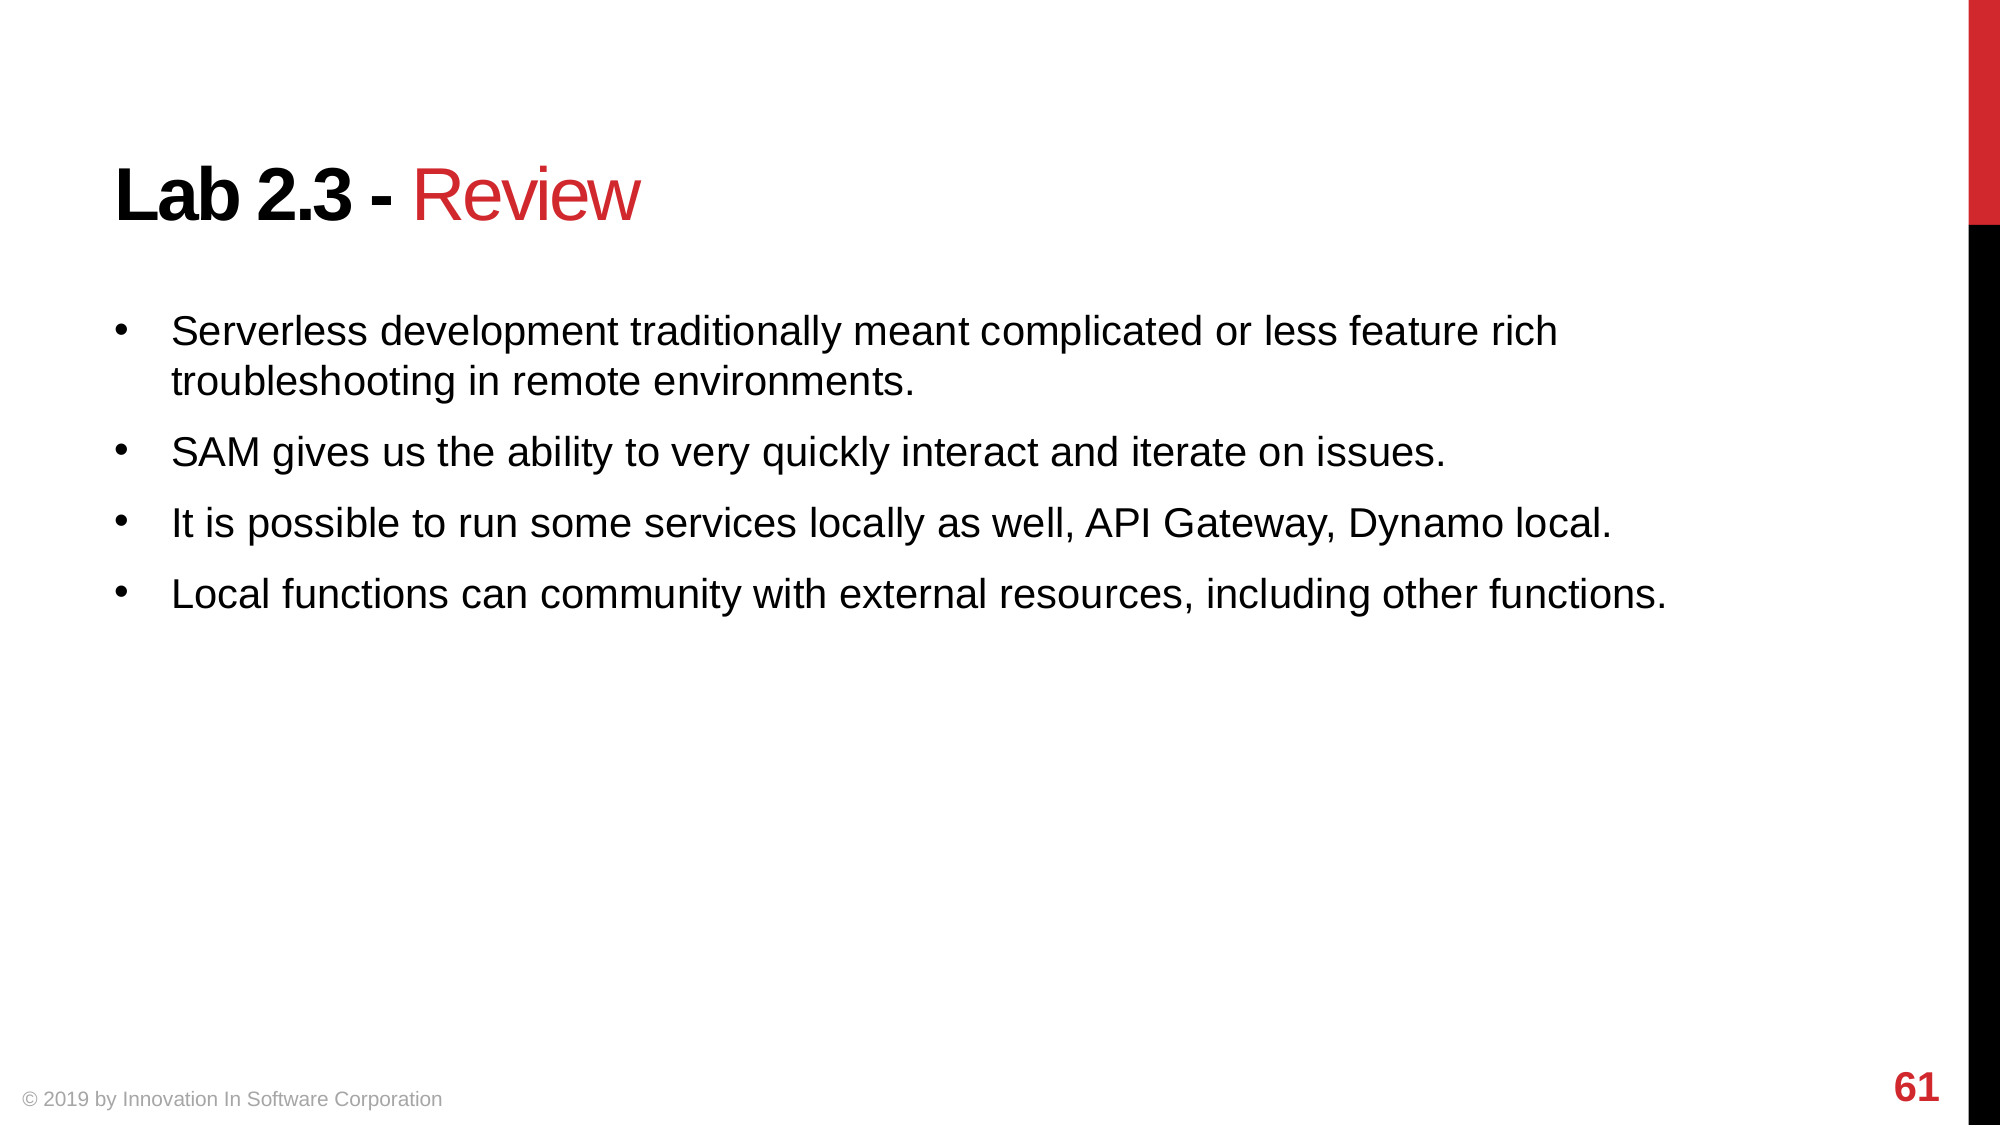

# Lab 2.3 - Review
Serverless development traditionally meant complicated or less feature rich troubleshooting in remote environments.
SAM gives us the ability to very quickly interact and iterate on issues.
It is possible to run some services locally as well, API Gateway, Dynamo local.
Local functions can community with external resources, including other functions.
61
© 2019 by Innovation In Software Corporation